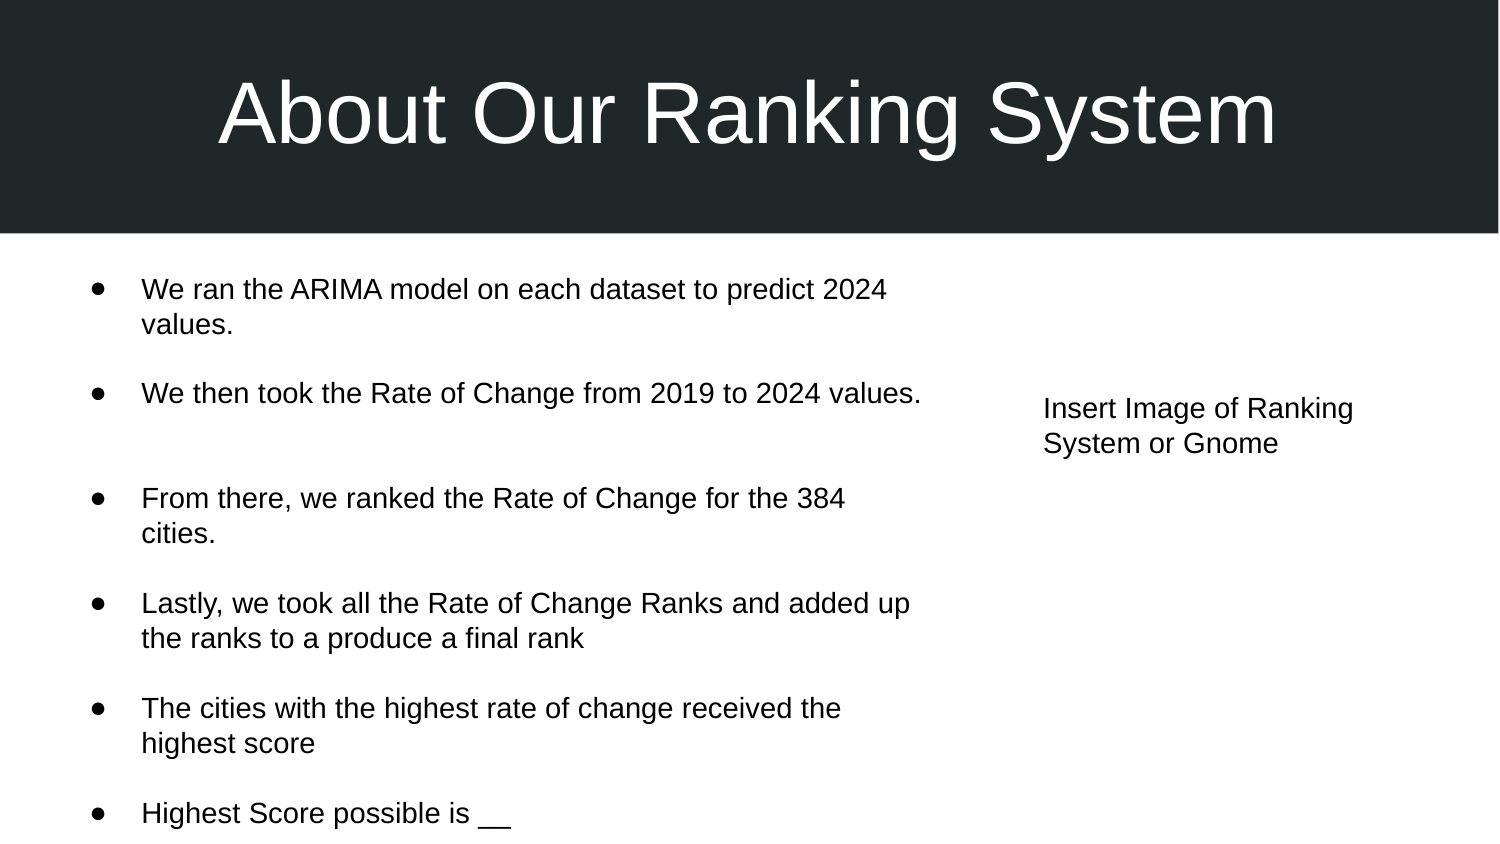

About Our Ranking System
We ran the ARIMA model on each dataset to predict 2024 values.

We then took the Rate of Change from 2019 to 2024 values.

From there, we ranked the Rate of Change for the 384 cities.

Lastly, we took all the Rate of Change Ranks and added up the ranks to a produce a final rank

The cities with the highest rate of change received the highest score

Highest Score possible is __
Insert Image of Ranking System or Gnome